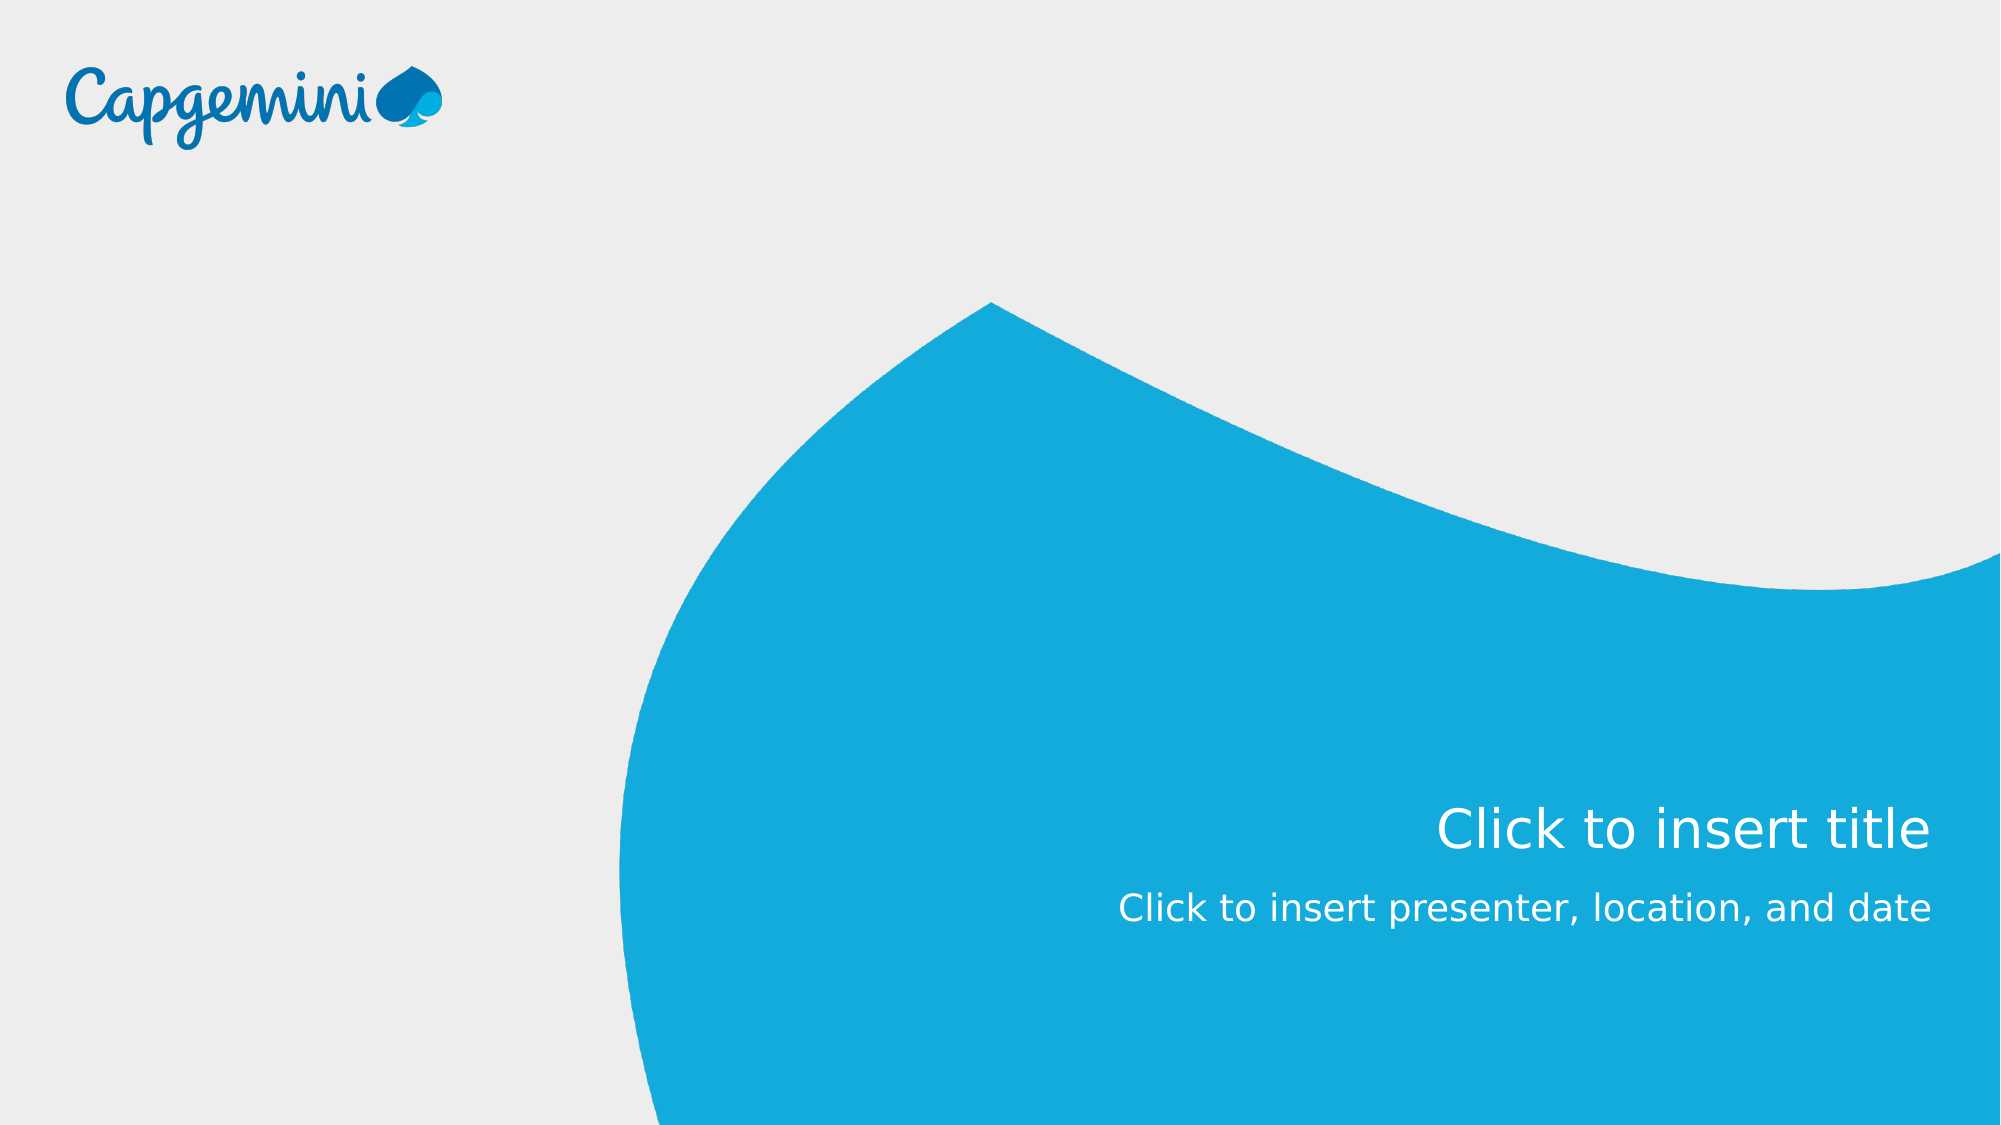

Click to insert title
Click to insert presenter, location, and date